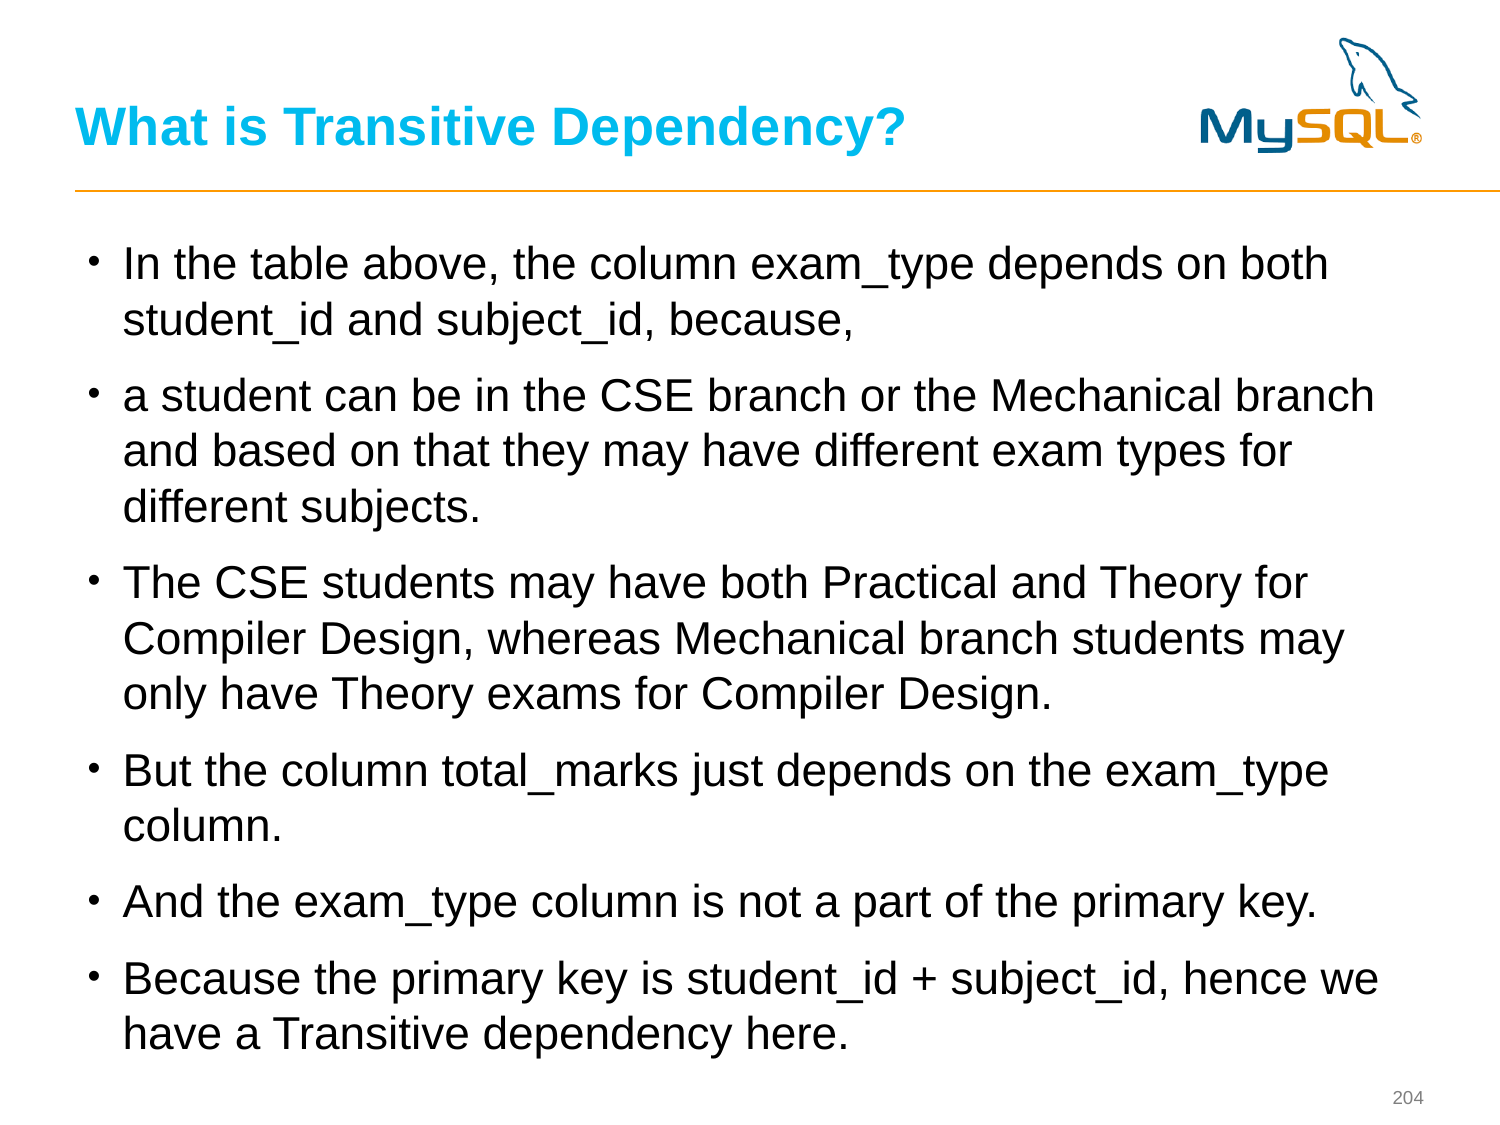

# What is Transitive Dependency?
In the table above, the column exam_type depends on both student_id and subject_id, because,
a student can be in the CSE branch or the Mechanical branch and based on that they may have different exam types for different subjects.
The CSE students may have both Practical and Theory for Compiler Design, whereas Mechanical branch students may only have Theory exams for Compiler Design.
But the column total_marks just depends on the exam_type column.
And the exam_type column is not a part of the primary key.
Because the primary key is student_id + subject_id, hence we have a Transitive dependency here.